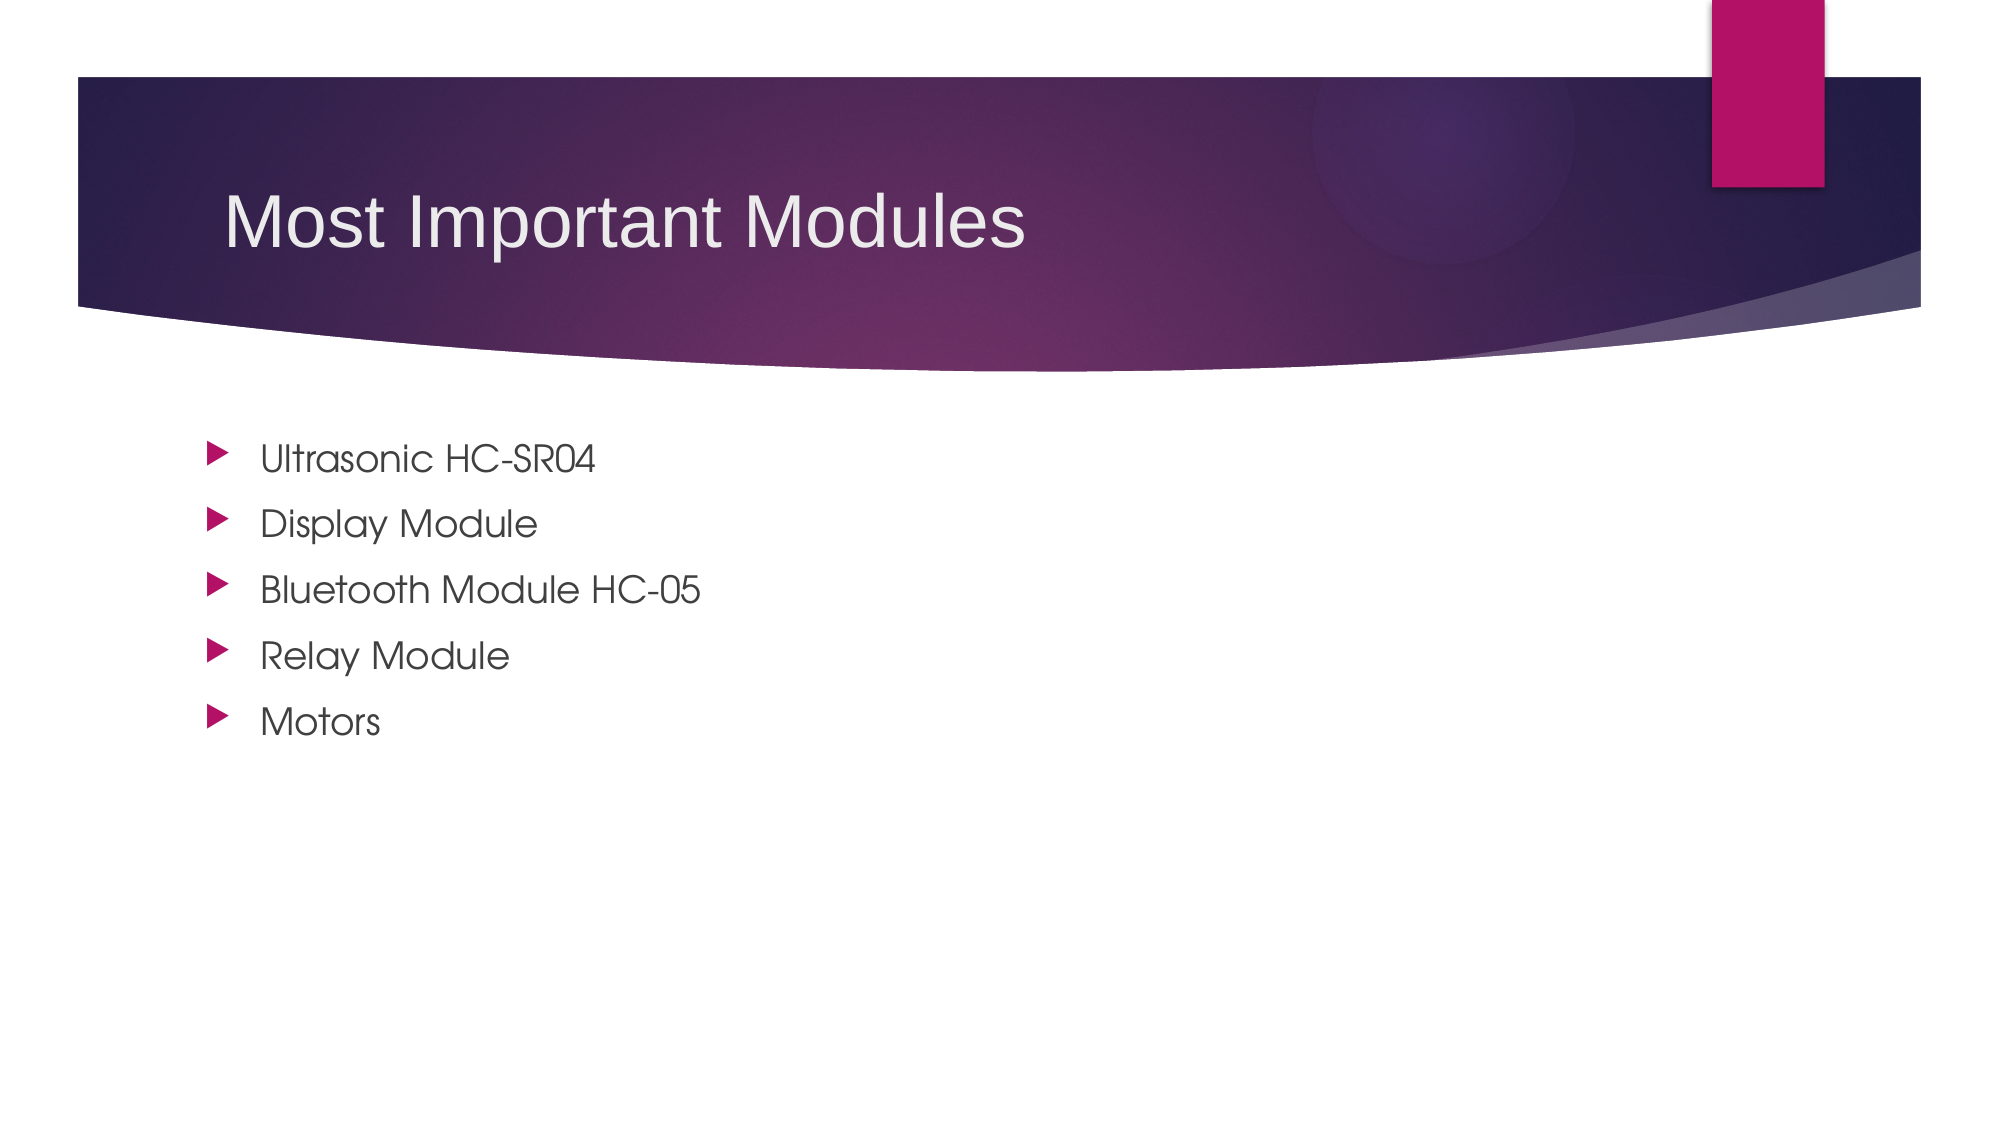

# Most Important Modules
Ultrasonic HC-SR04
Display Module
Bluetooth Module HC-05
Relay Module
Motors